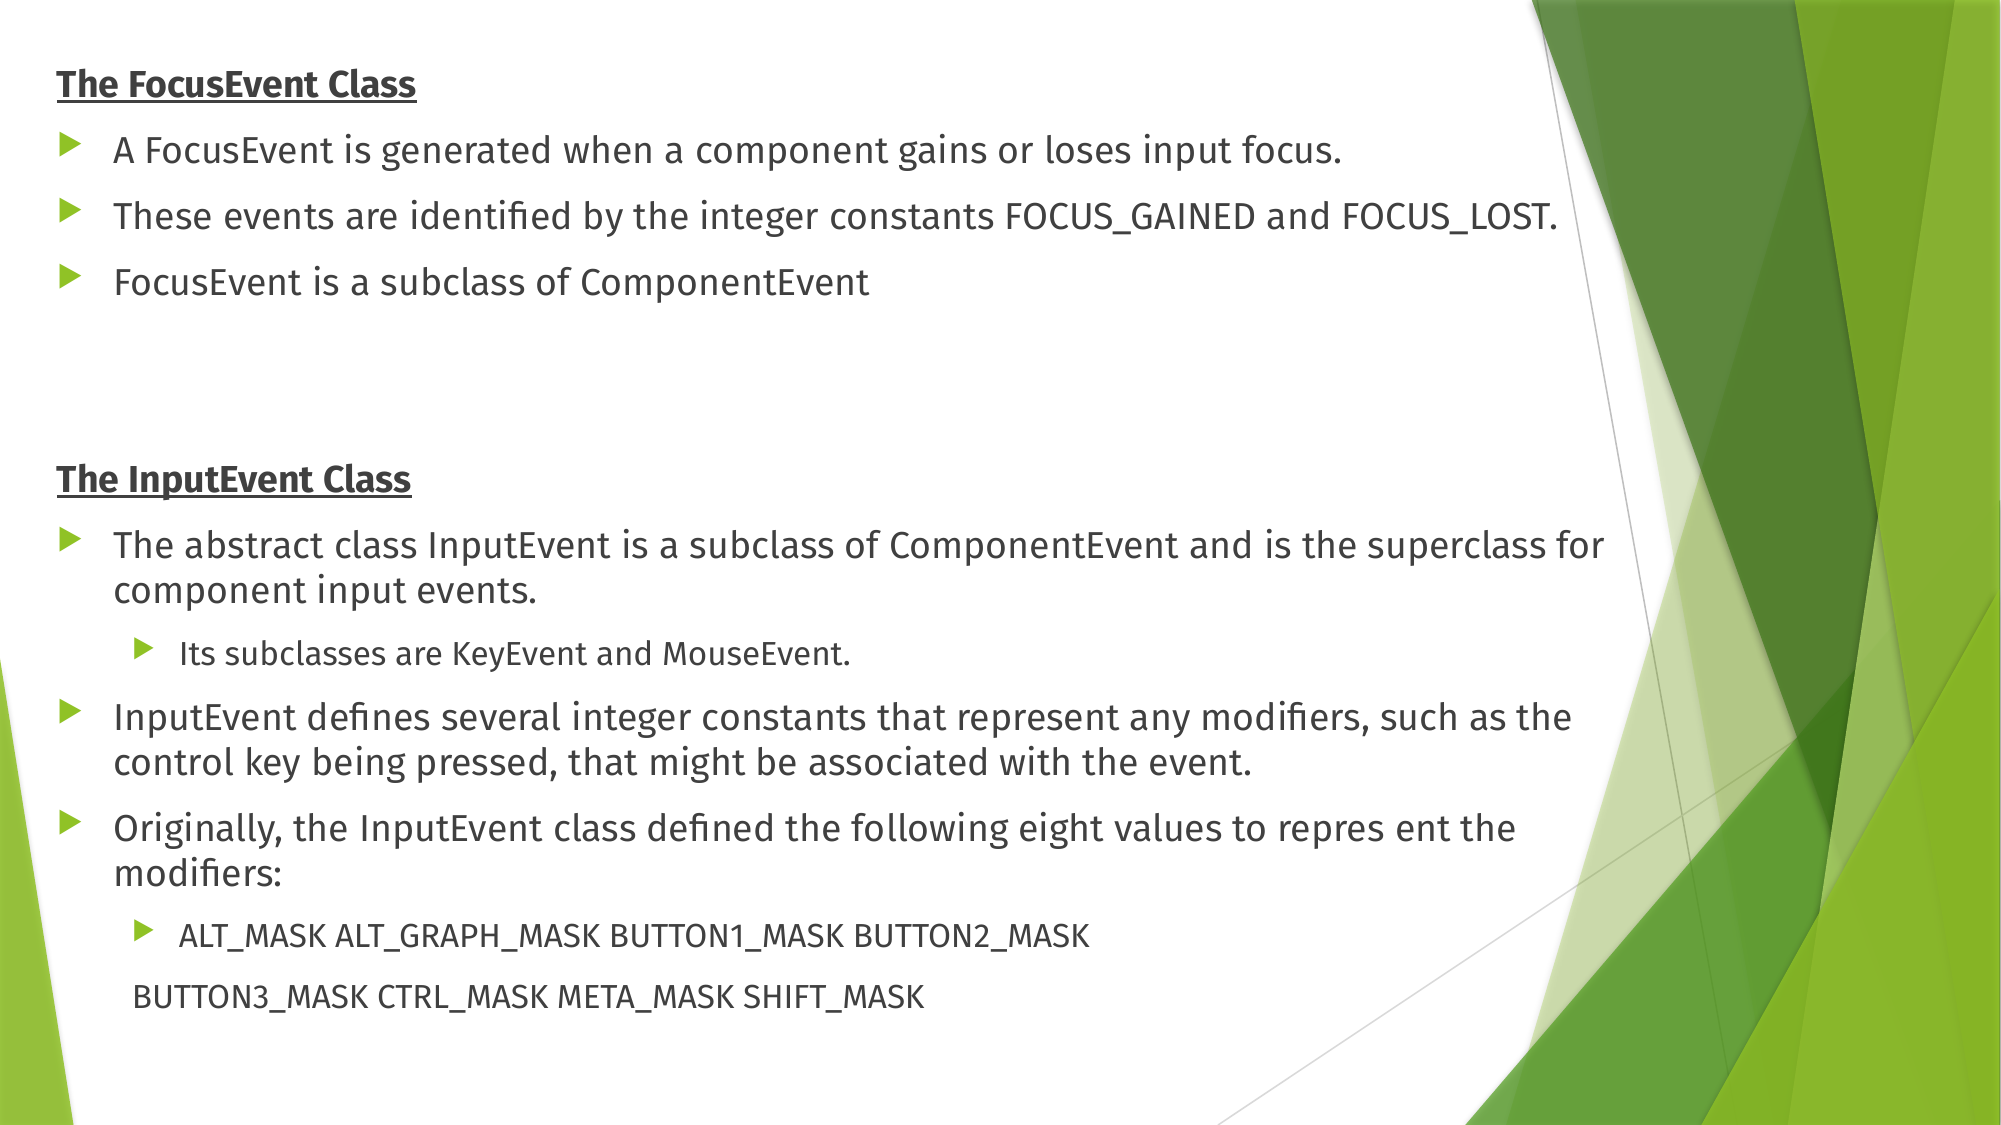

The FocusEvent Class
A FocusEvent is generated when a component gains or loses input focus.
These events are identified by the integer constants FOCUS_GAINED and FOCUS_LOST.
FocusEvent is a subclass of ComponentEvent

The InputEvent Class
The abstract class InputEvent is a subclass of ComponentEvent and is the superclass for component input events.
Its subclasses are KeyEvent and MouseEvent.
InputEvent defines several integer constants that represent any modifiers, such as the control key being pressed, that might be associated with the event.
Originally, the InputEvent class defined the following eight values to repres ent the modifiers:
ALT_MASK ALT_GRAPH_MASK BUTTON1_MASK BUTTON2_MASK
BUTTON3_MASK CTRL_MASK META_MASK SHIFT_MASK